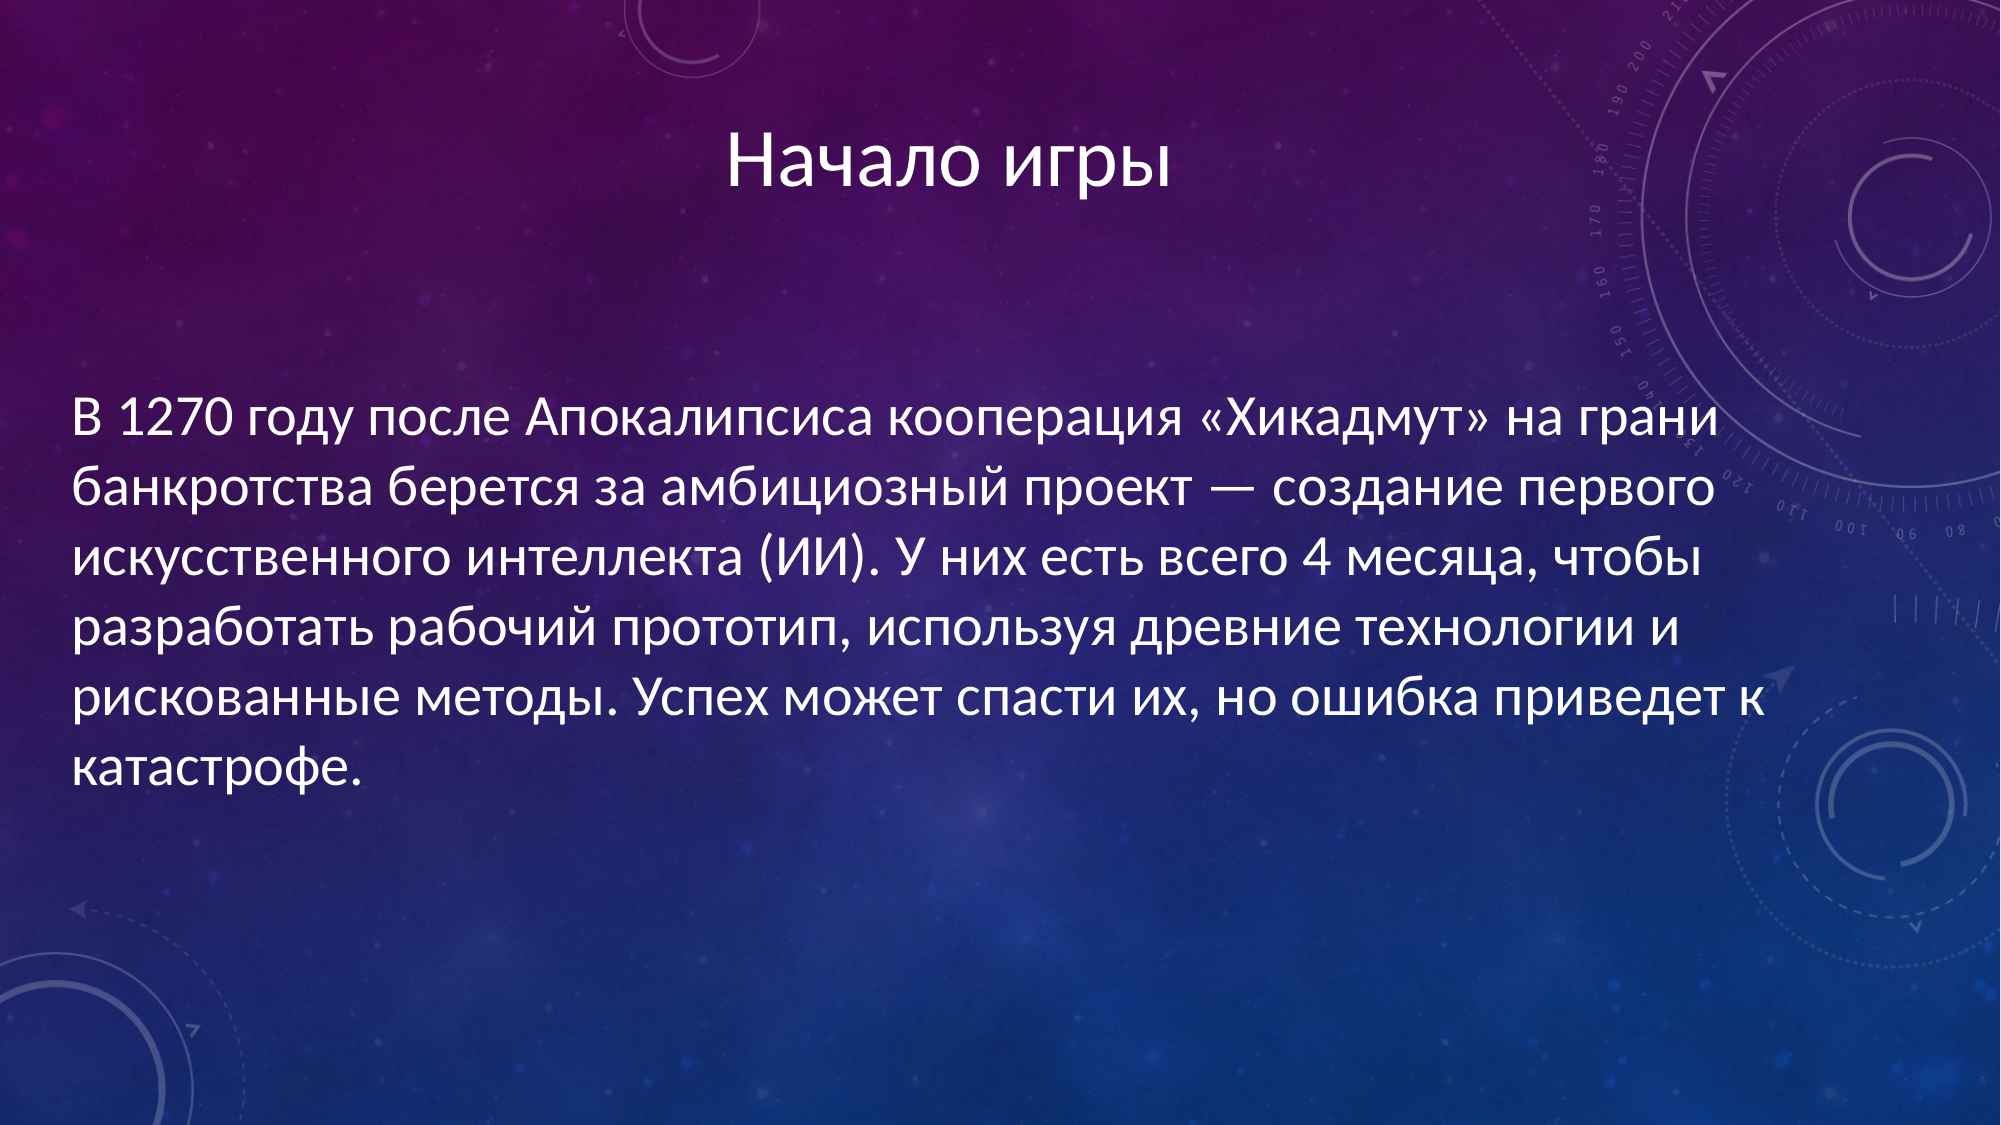

Начало игры
В 1270 году после Апокалипсиса кооперация «Хикадмут» на грани банкротства берется за амбициозный проект — создание первого искусственного интеллекта (ИИ). У них есть всего 4 месяца, чтобы разработать рабочий прототип, используя древние технологии и рискованные методы. Успех может спасти их, но ошибка приведет к катастрофе.